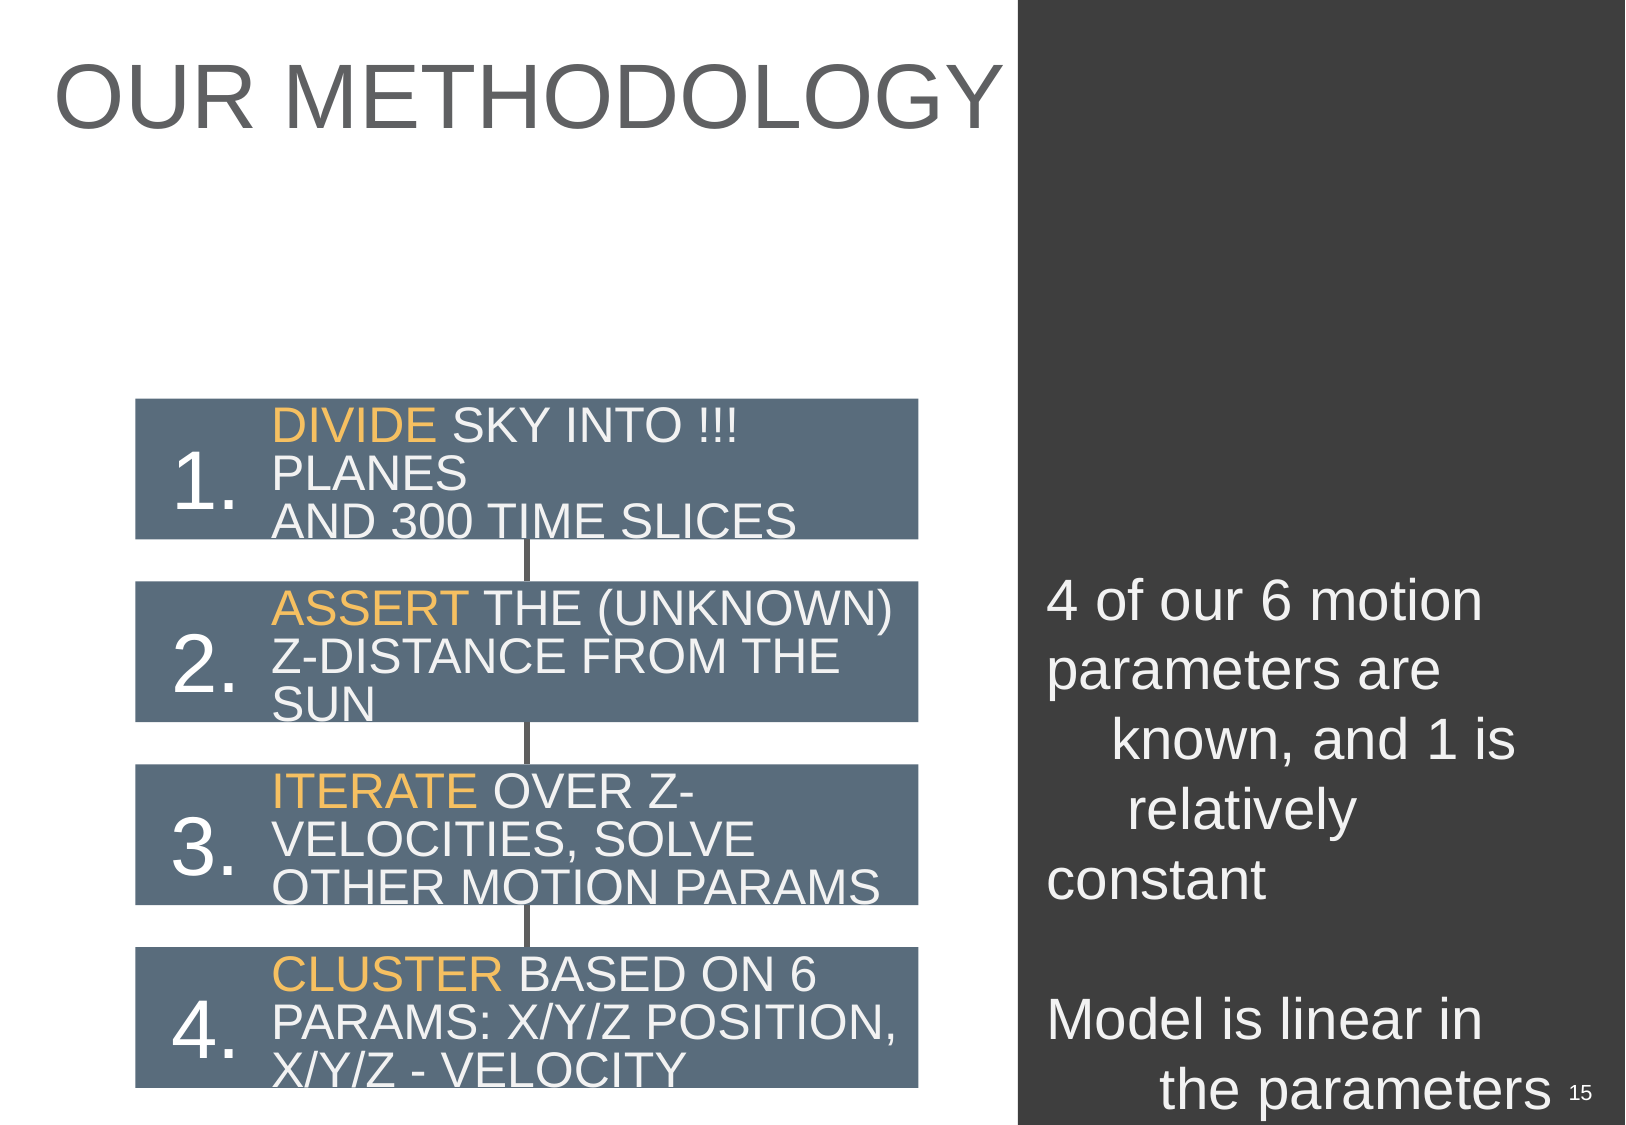

OUR METHODOLOGY

DIVIDE SKY INTO !!! PLANES
AND 300 TIME SLICES
1.

4 of our 6 motion parameters are            known, and 1 is        relatively constant

Model is linear in            the parameters

ASSERT THE (UNKNOWN)
Z-DISTANCE FROM THE SUN
2.
ITERATE OVER Z-VELOCITIES, SOLVE OTHER MOTION PARAMS

3.
CLUSTER BASED ON 6 PARAMS: X/Y/Z POSITION,  X/Y/Z - VELOCITY

4.
15